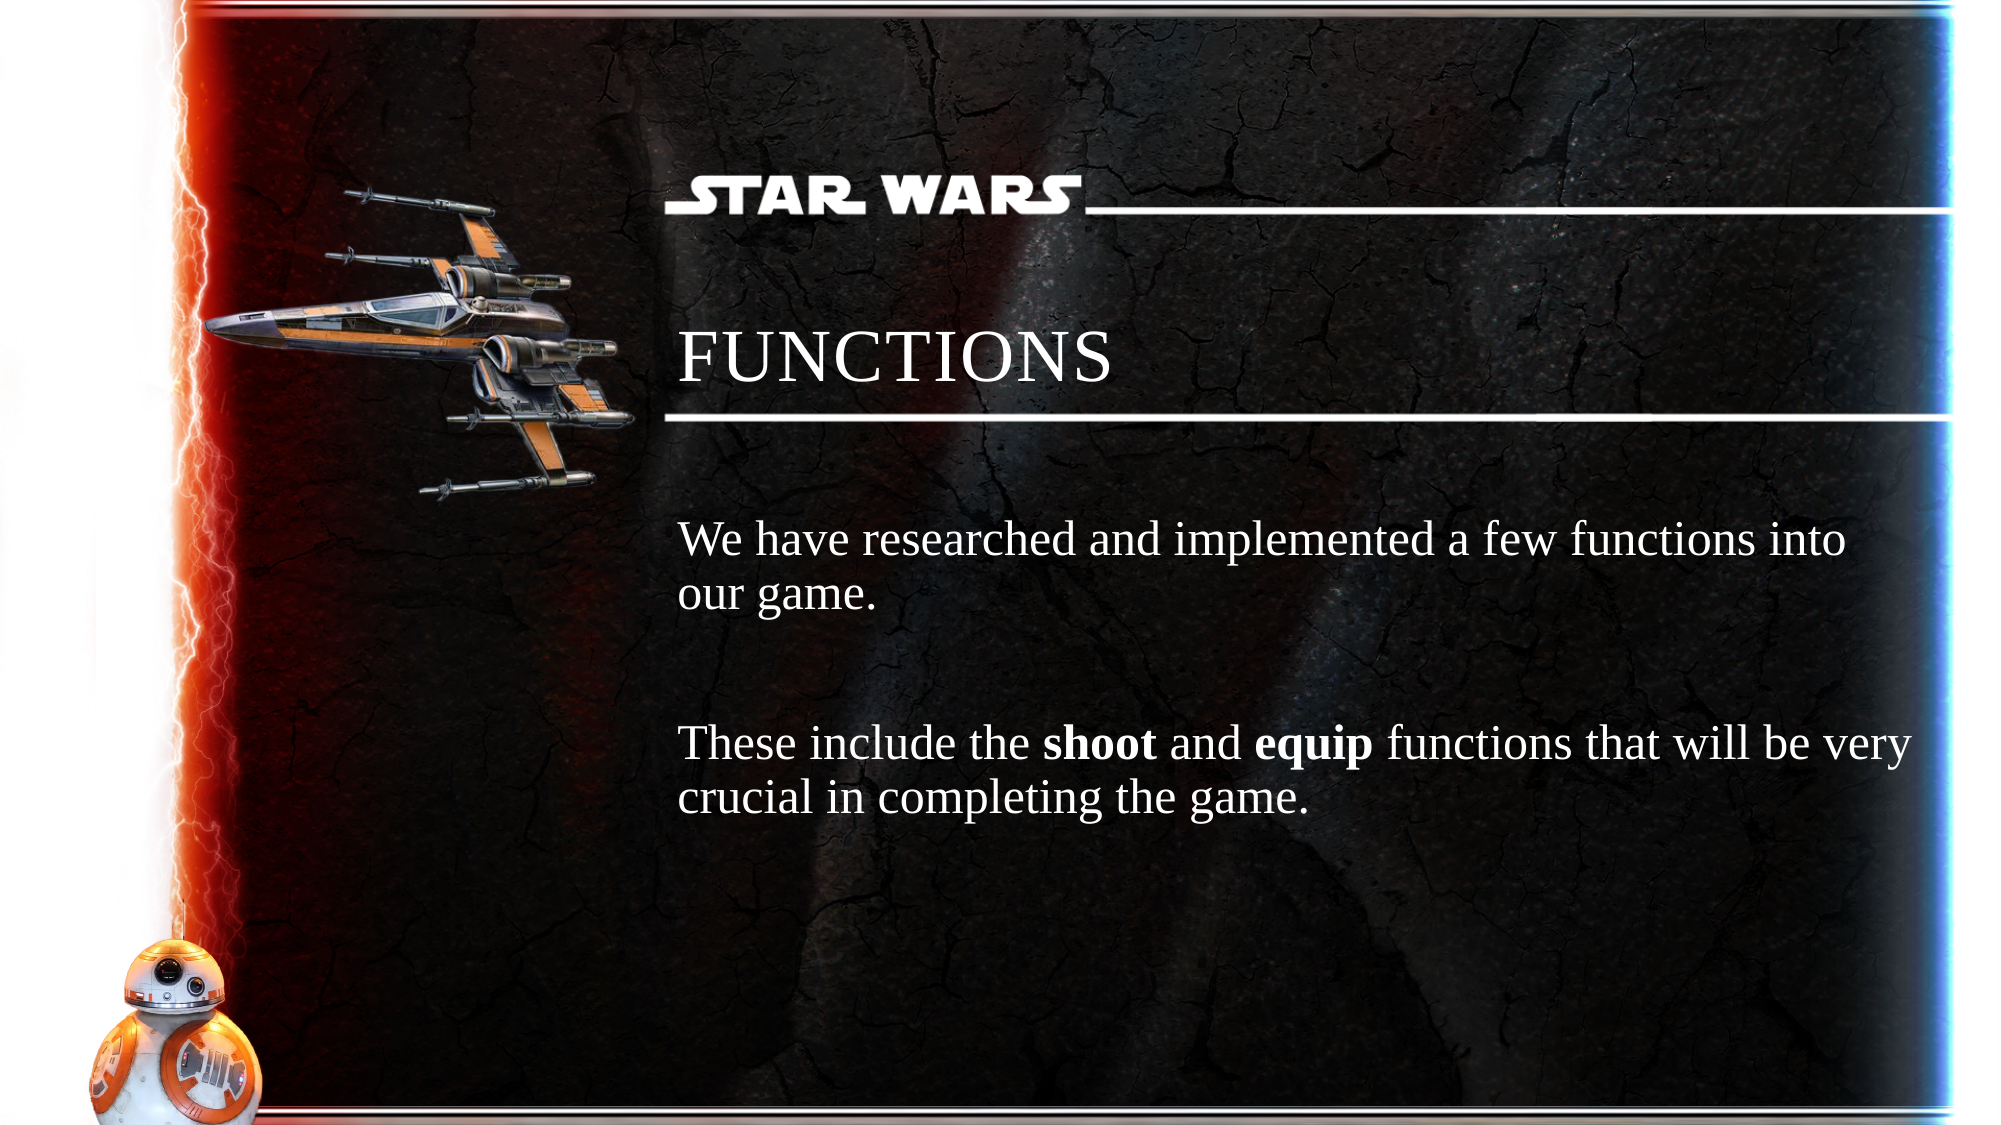

# functions

We have researched and implemented a few functions into our game.

These include the shoot and equip functions that will be very crucial in completing the game.